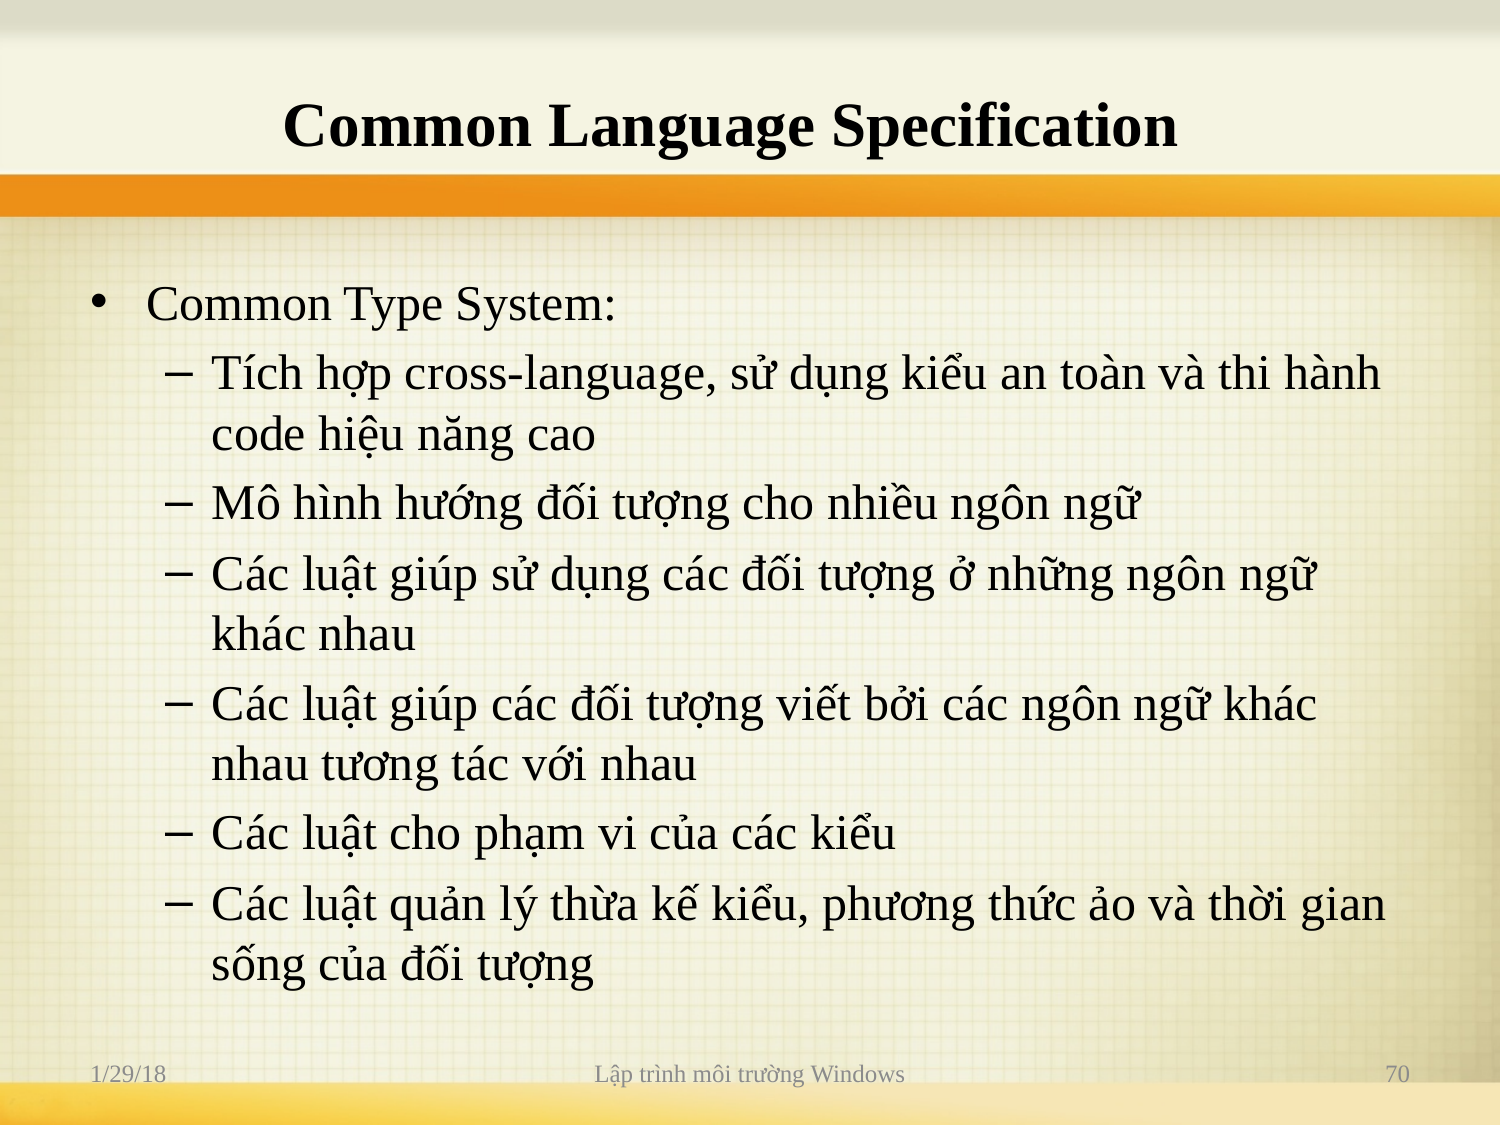

# Common Language Specification
Common Type System:
Tích hợp cross-language, sử dụng kiểu an toàn và thi hành code hiệu năng cao
Mô hình hướng đối tượng cho nhiều ngôn ngữ
Các luật giúp sử dụng các đối tượng ở những ngôn ngữ khác nhau
Các luật giúp các đối tượng viết bởi các ngôn ngữ khác nhau tương tác với nhau
Các luật cho phạm vi của các kiểu
Các luật quản lý thừa kế kiểu, phương thức ảo và thời gian sống của đối tượng

1/29/18
Lập trình môi trường Windows
70